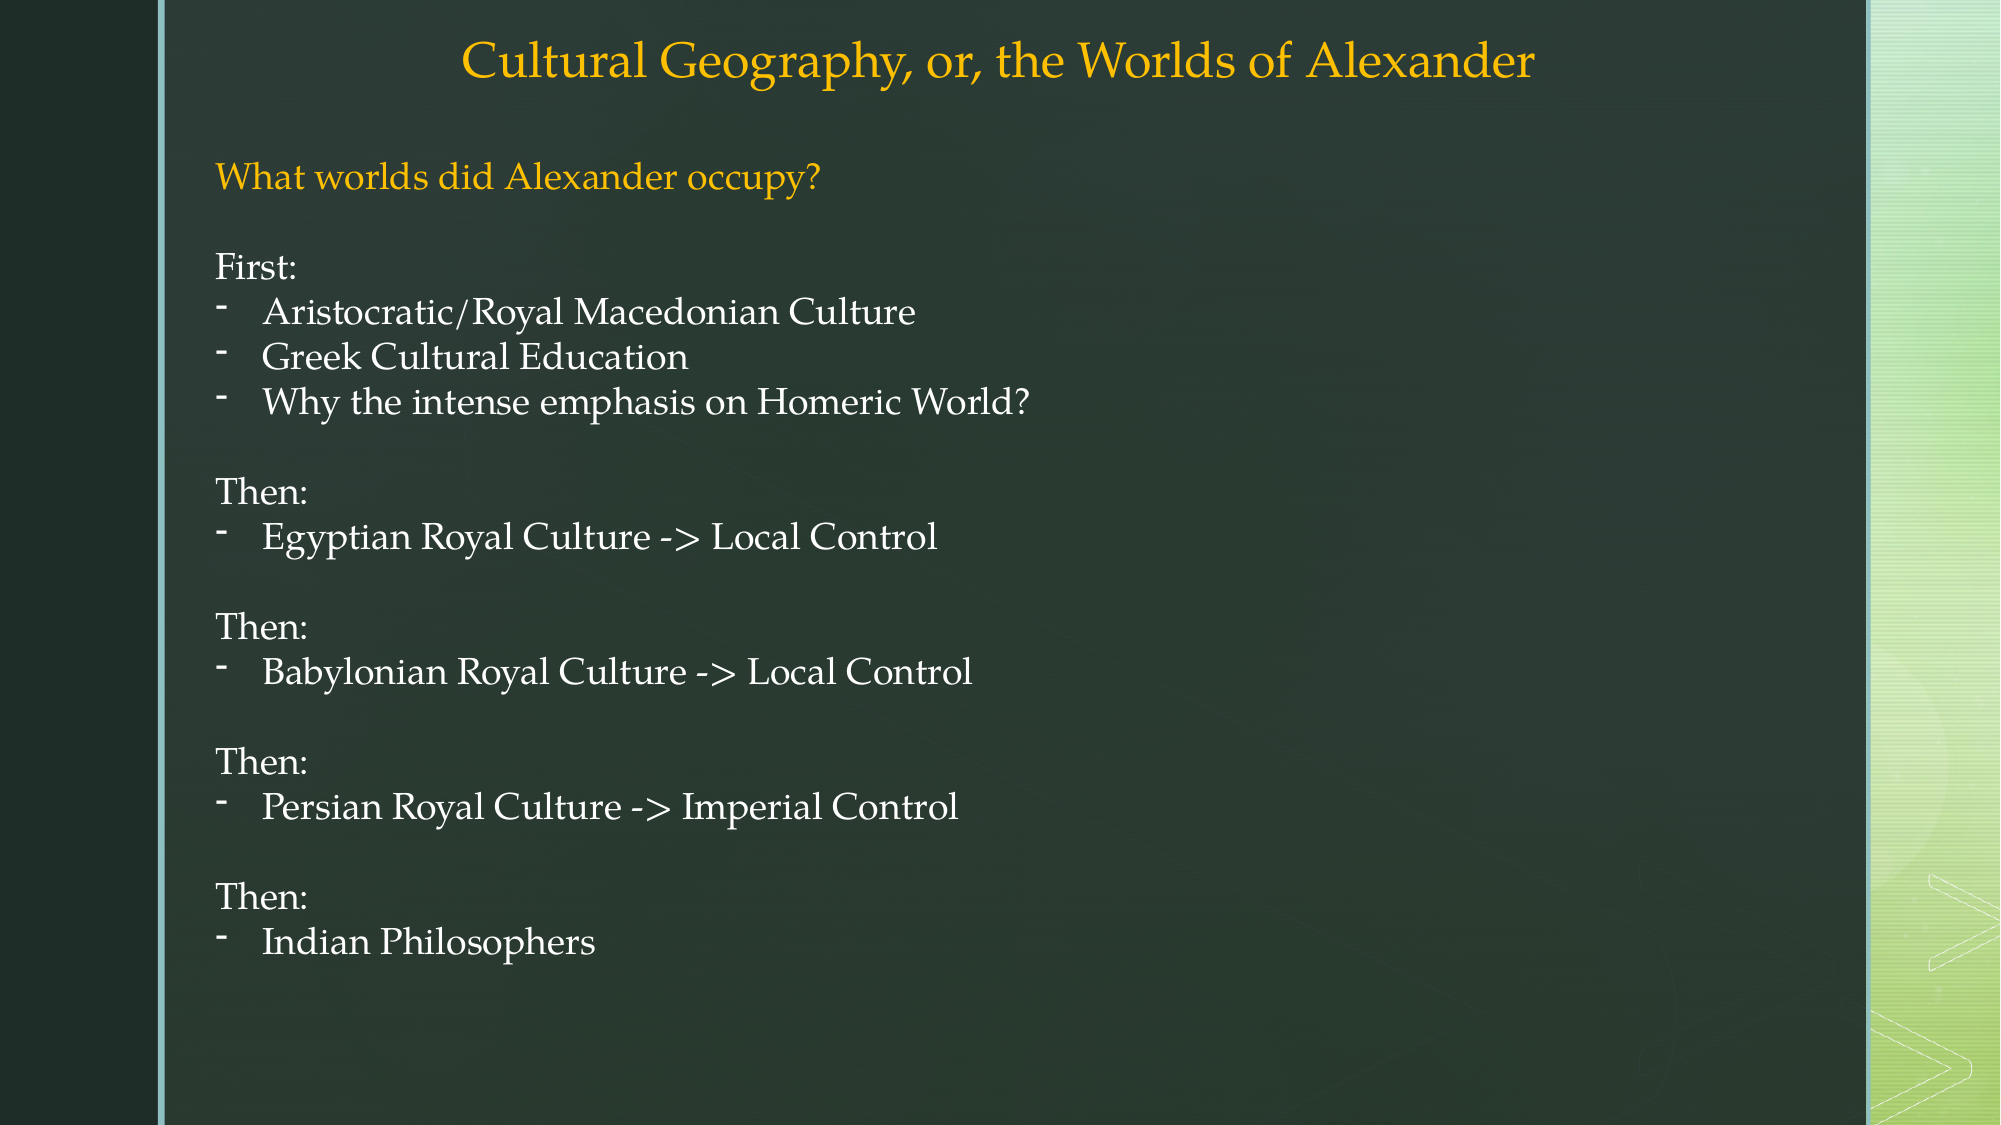

Cultural Geography, or, the Worlds of Alexander
What worlds did Alexander occupy?

First:
Aristocratic/Royal Macedonian Culture
Greek Cultural Education
Why the intense emphasis on Homeric World?

Then:
Egyptian Royal Culture -> Local Control

Then:
Babylonian Royal Culture -> Local Control

Then:
Persian Royal Culture -> Imperial Control

Then:
Indian Philosophers